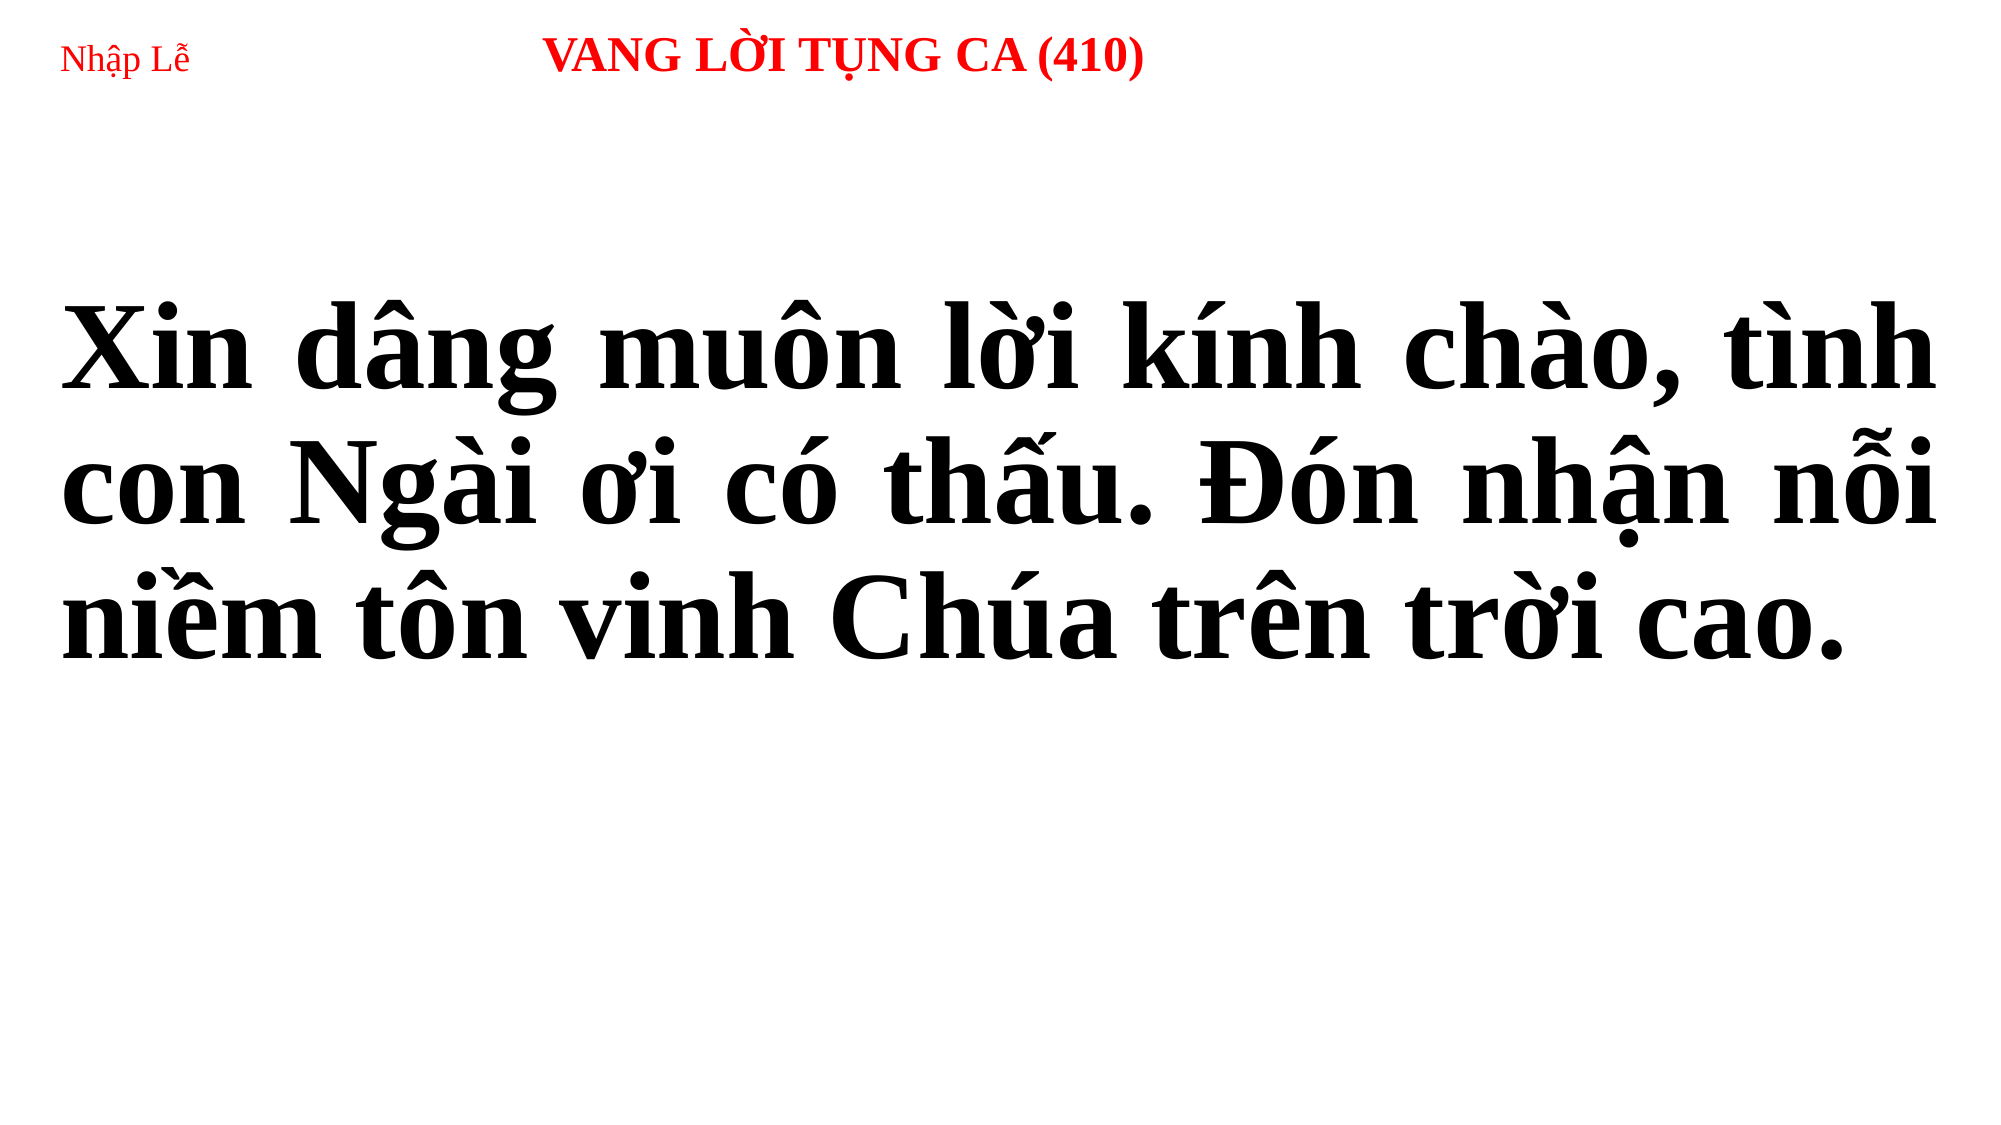

# Nhập Lễ                                     VANG LỜI TỤNG CA (410)
Xin dâng muôn lời kính chào, tình con Ngài ơi có thấu. Đón nhận nỗi niềm tôn vinh Chúa trên trời cao.